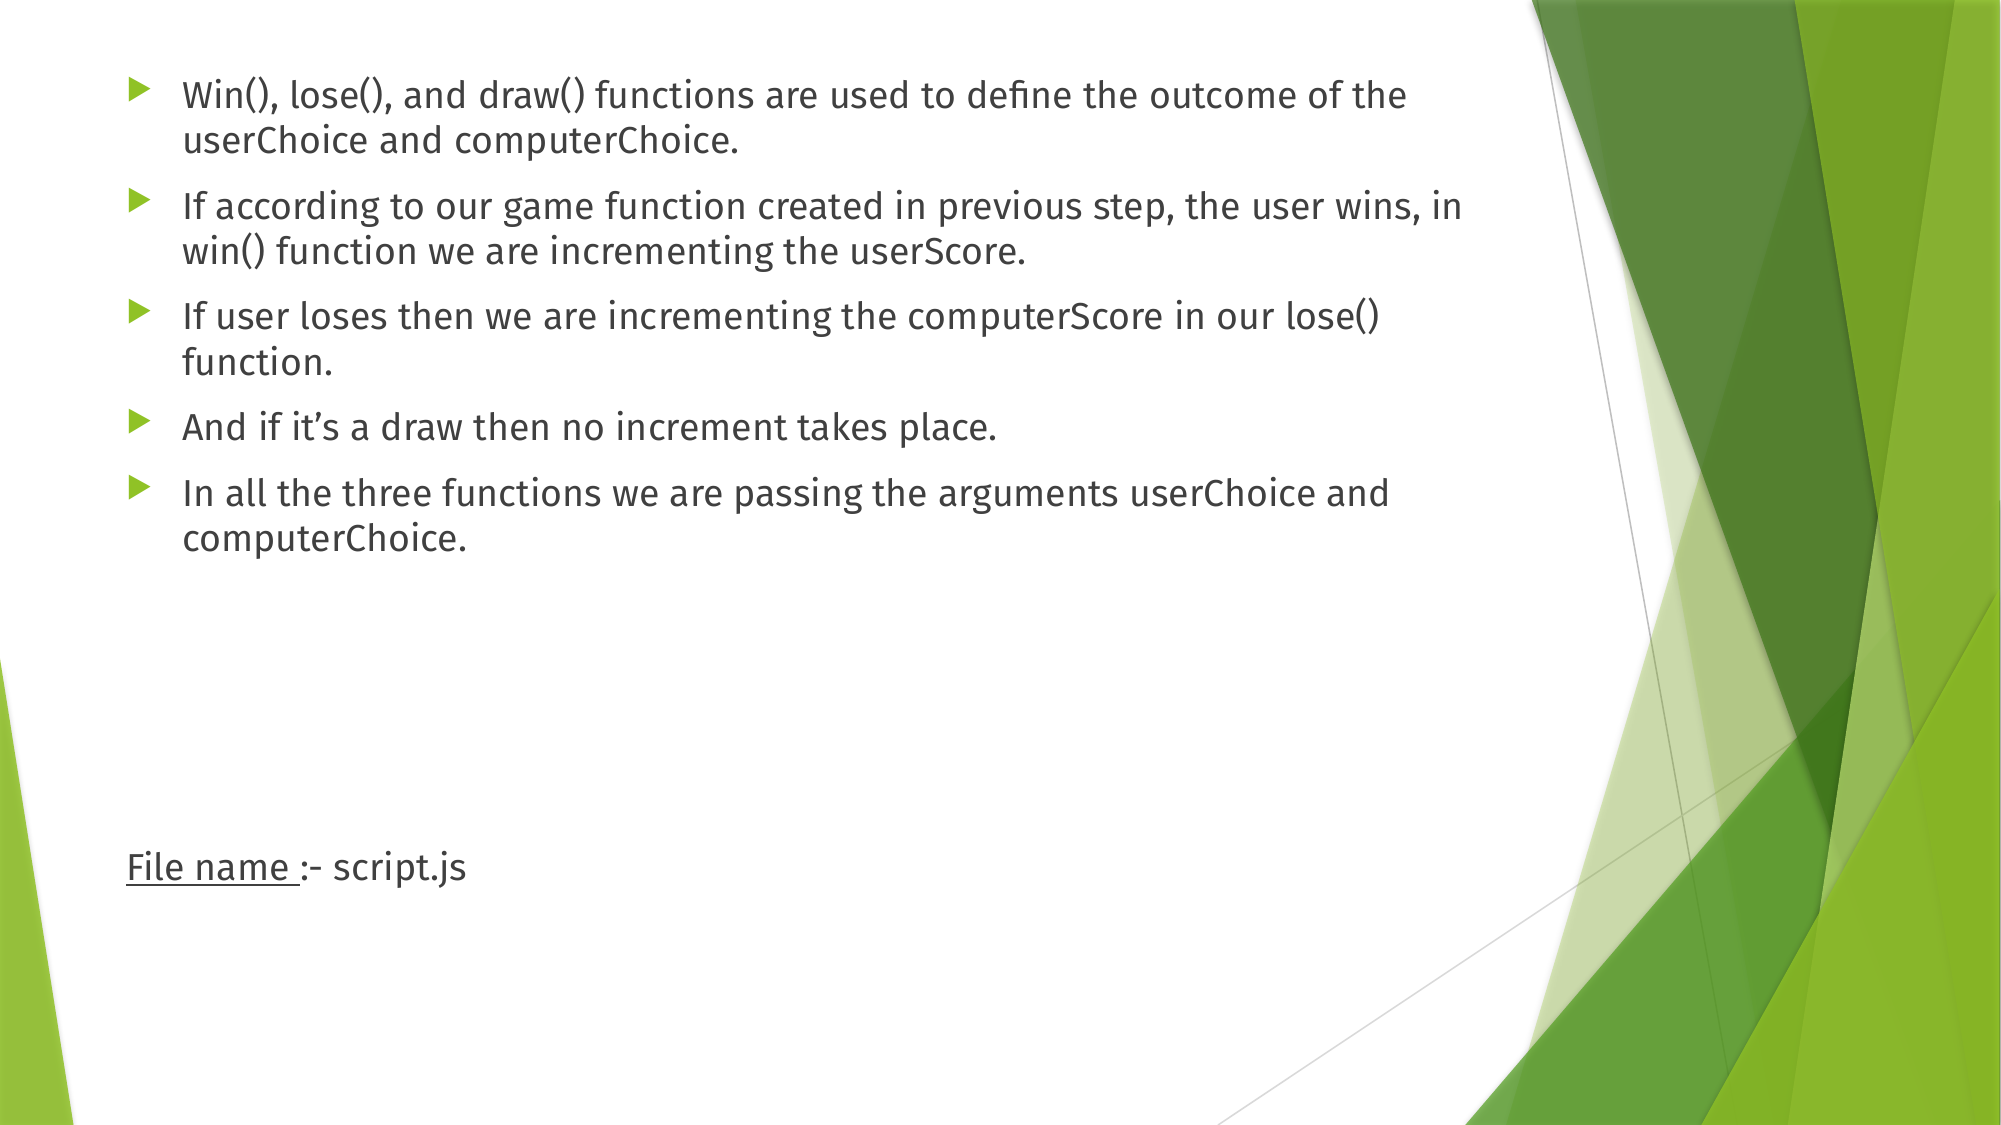

Win(), lose(), and draw() functions are used to define the outcome of the userChoice and computerChoice.
If according to our game function created in previous step, the user wins, in win() function we are incrementing the userScore.
If user loses then we are incrementing the computerScore in our lose() function.
And if it’s a draw then no increment takes place.
In all the three functions we are passing the arguments userChoice and computerChoice.

File name :- script.js